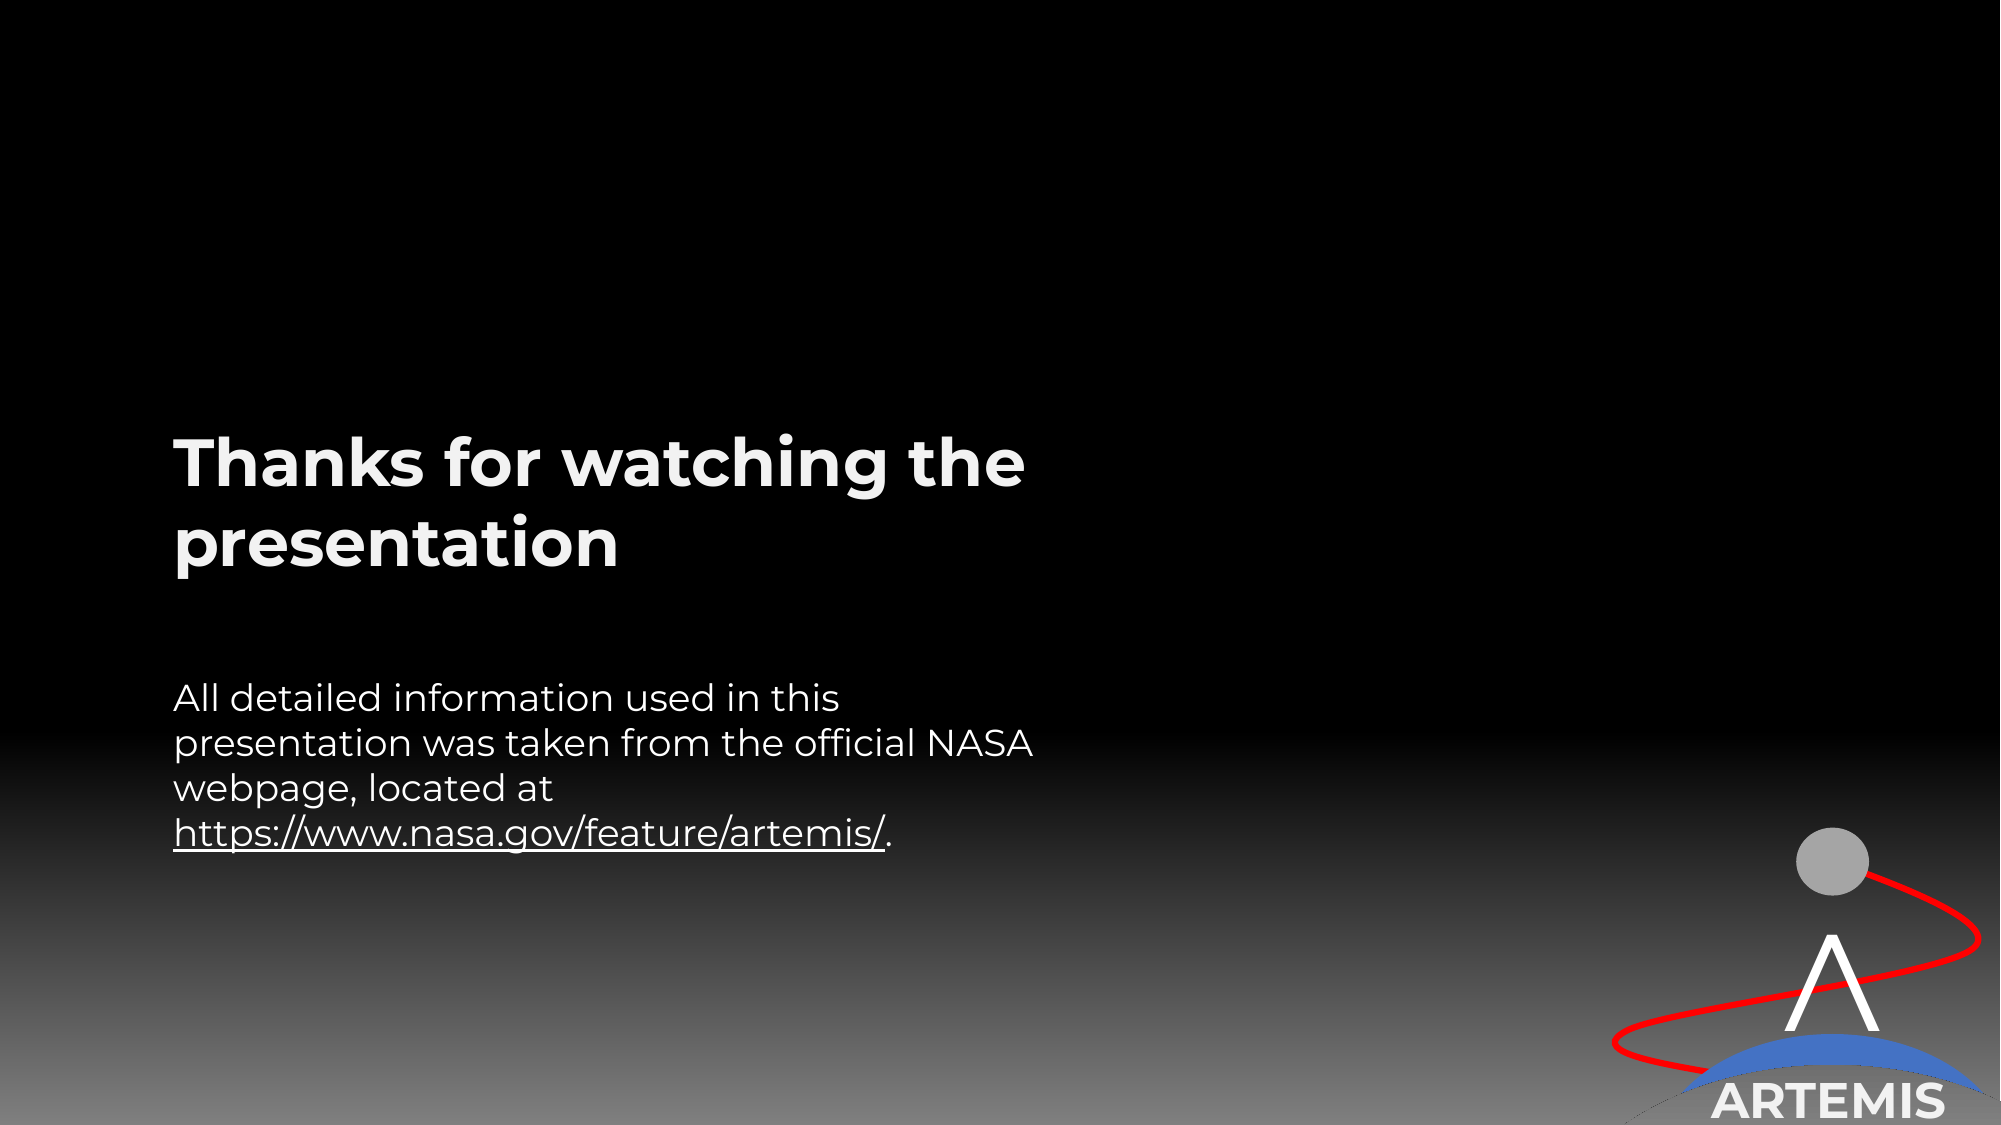

Thanks for watching the presentation
All detailed information used in this presentation was taken from the official NASA webpage, located at https://www.nasa.gov/feature/artemis/.

Λ

ARTEMIS